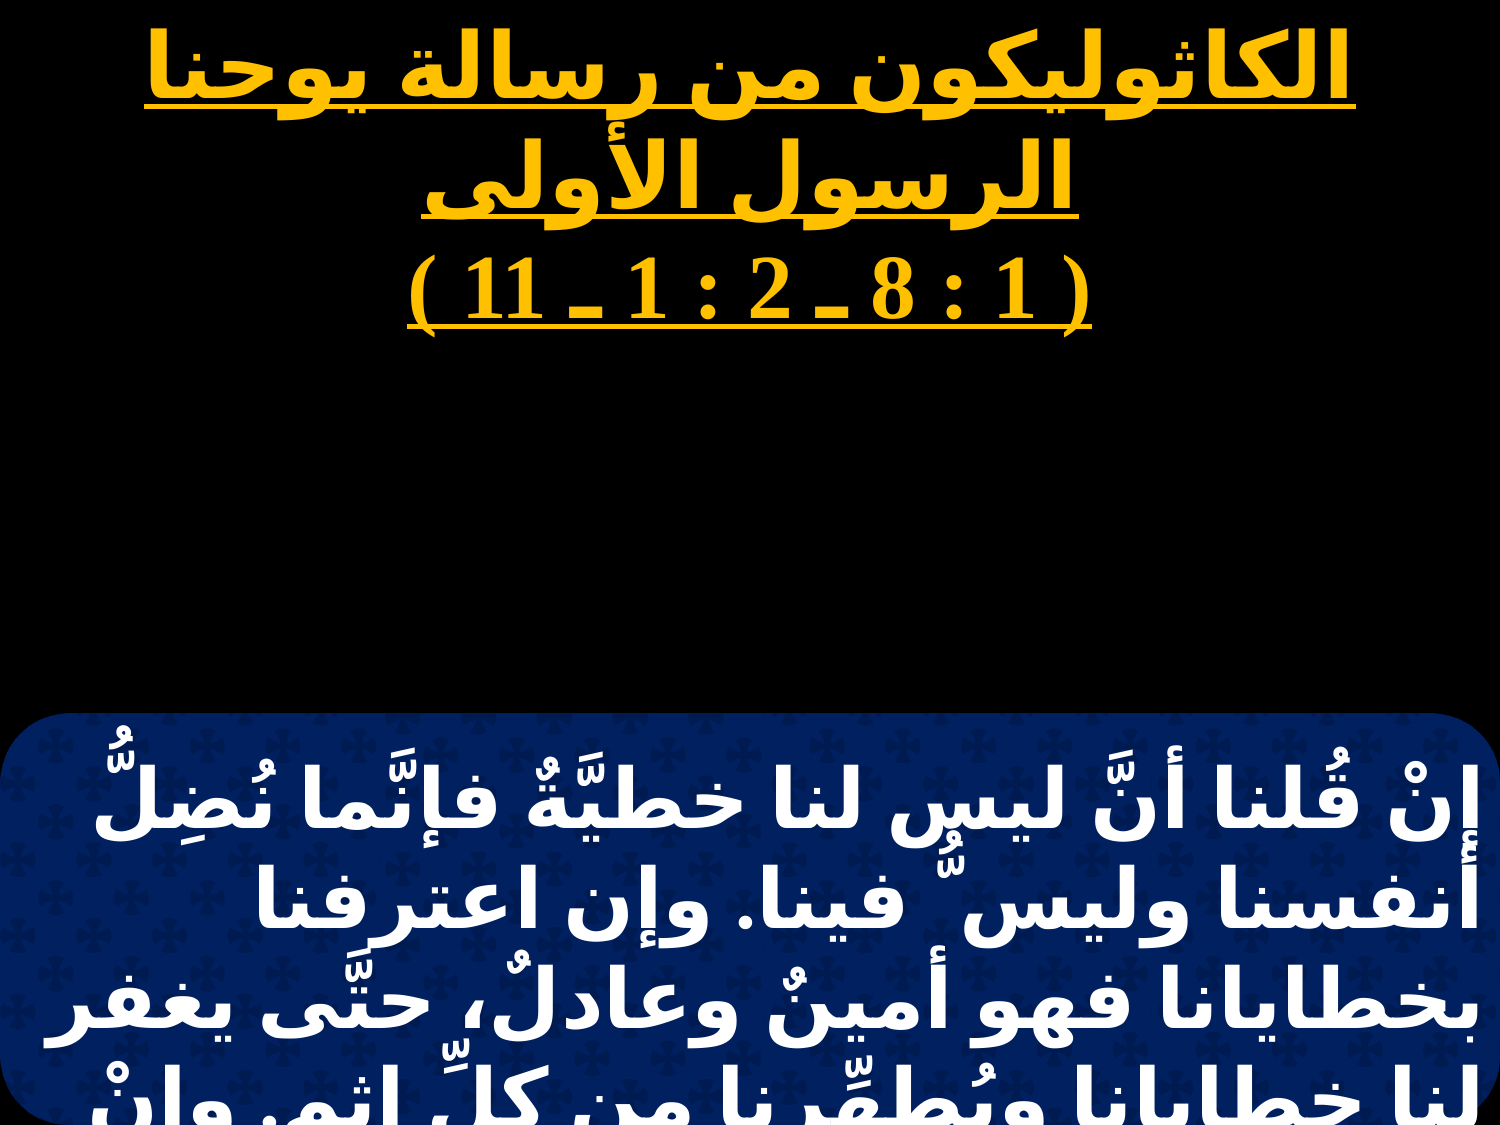

الكاثوليكون من رسالة يوحنا الرسول الأولى
( 1 : 8 ـ 2 : 1 ـ 11 )
إنْ قُلنا أنَّ ليس لنا خطيَّةٌ فإنَّما نُضِلُّ أنفسنا وليس ُّ فينا. وإن اعترفنا بخطايانا فهو أمينٌ وعادلٌ، حتَّى يغفر لنا خطايانا ويُطهِّرنا من كلِّ إثم. وإنْ قلنا إنَّنا لم